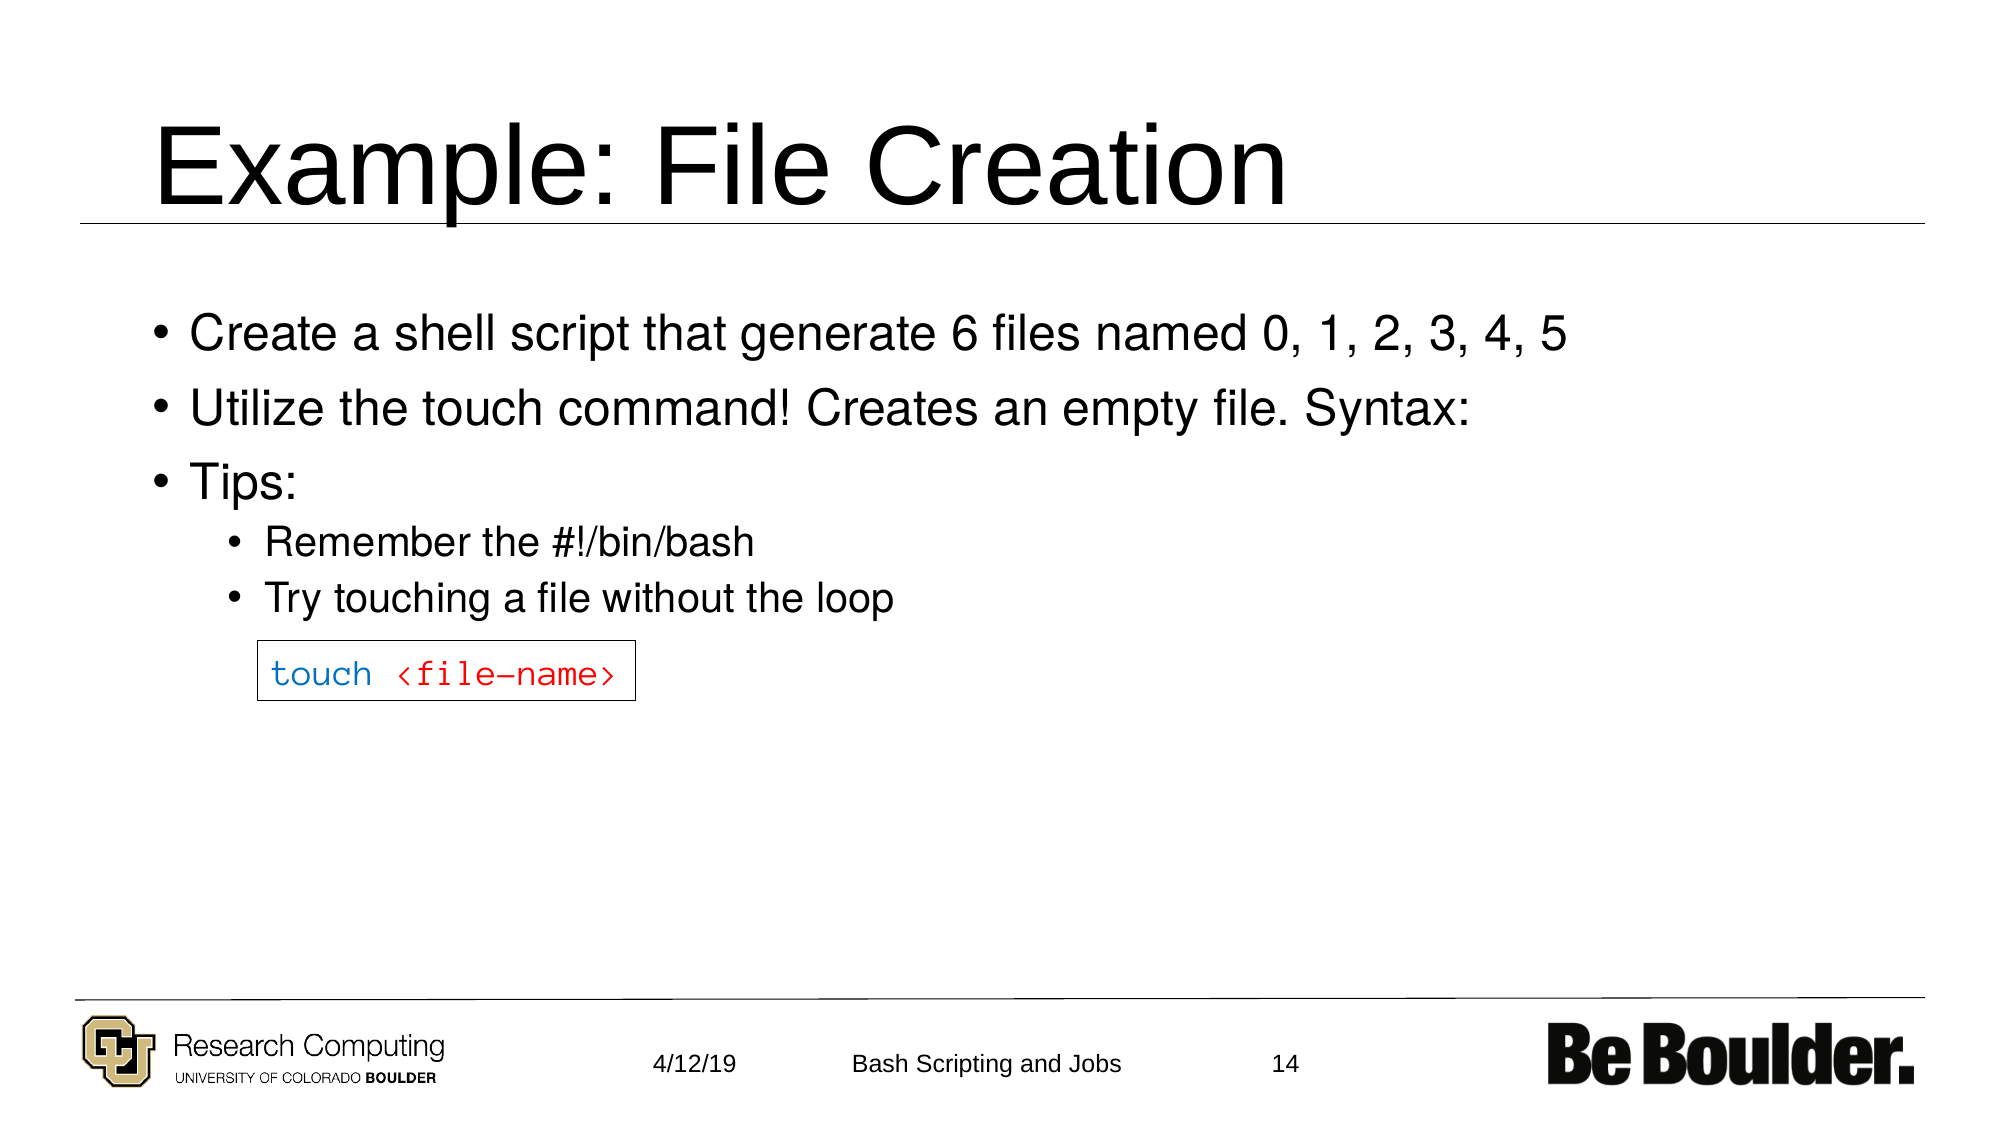

# Example: File Creation
Create a shell script that generate 6 files named 0, 1, 2, 3, 4, 5
Utilize the touch command! Creates an empty file. Syntax:
Tips:
Remember the #!/bin/bash
Try touching a file without the loop

touch <file-name>
4/12/19
14
Bash Scripting and Jobs